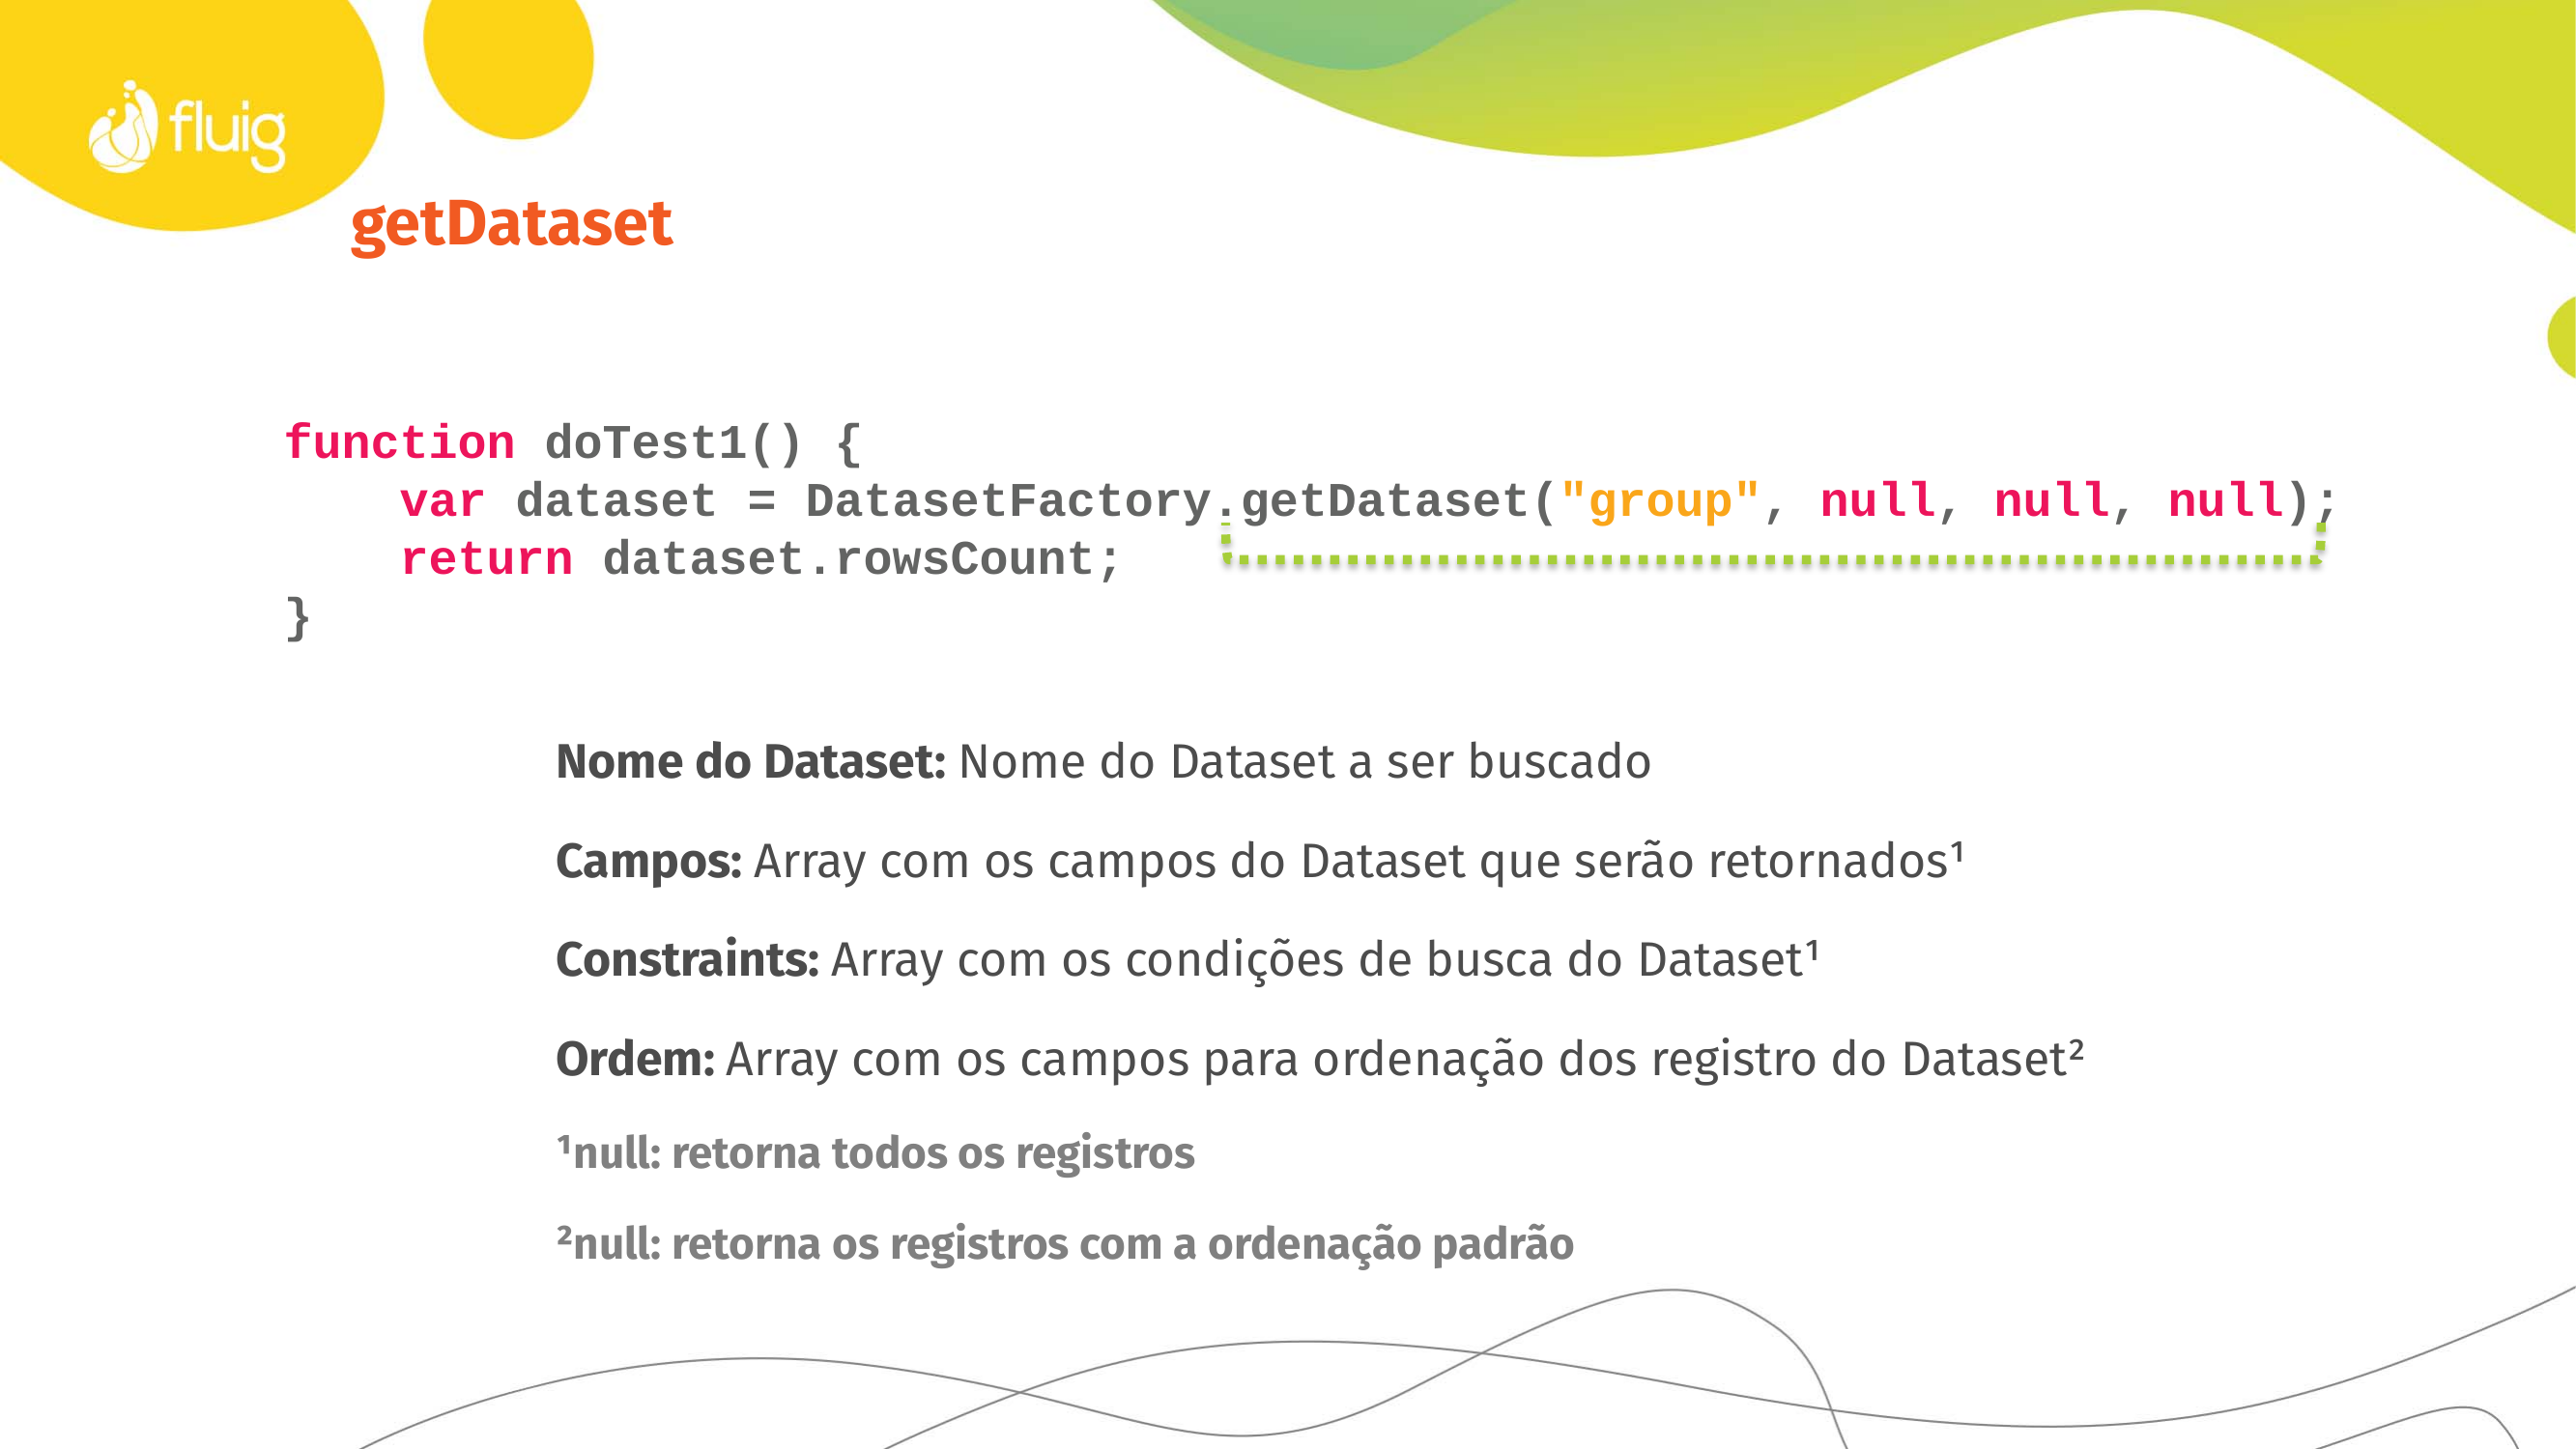

# getdataset
function doTest1() {
    var dataset = DatasetFactory.getDataset("group", null, null, null);
    return dataset.rowsCount;
}
Nome do Dataset: Nome do Dataset a ser buscado
Campos: Array com os campos do Dataset que serão retornados¹
Constraints: Array com os condições de busca do Dataset¹
Ordem: Array com os campos para ordenação dos registro do Dataset²
¹null: retorna todos os registros
²null: retorna os registros com a ordenação padrão